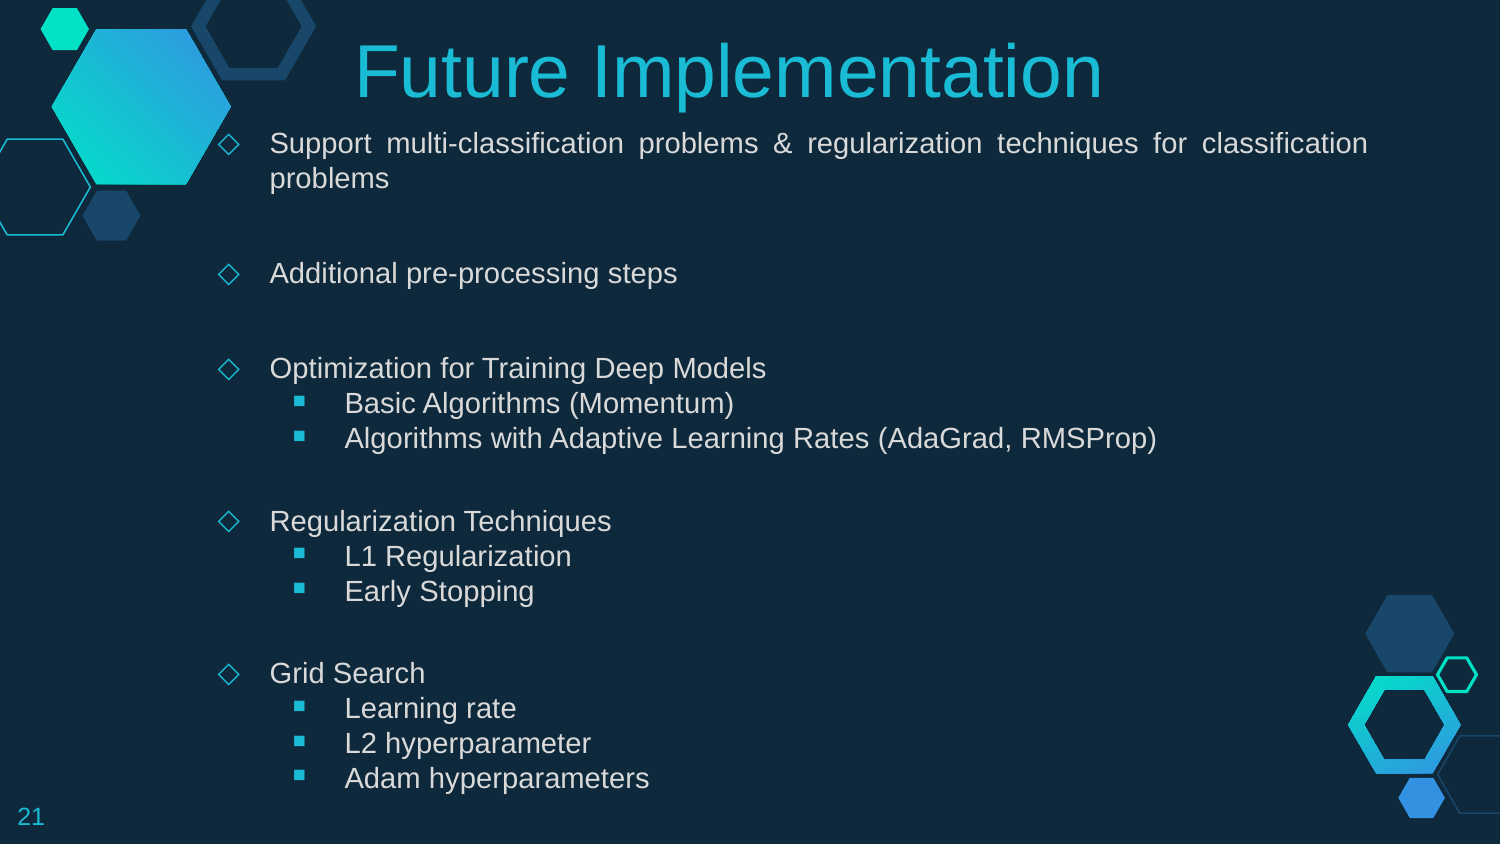

Future Implementation
Support multi-classification problems & regularization techniques for classification problems

Additional pre-processing steps

Optimization for Training Deep Models
Basic Algorithms (Momentum)
Algorithms with Adaptive Learning Rates (AdaGrad, RMSProp)

Regularization Techniques
L1 Regularization
Early Stopping

Grid Search
Learning rate
L2 hyperparameter
Adam hyperparameters
21